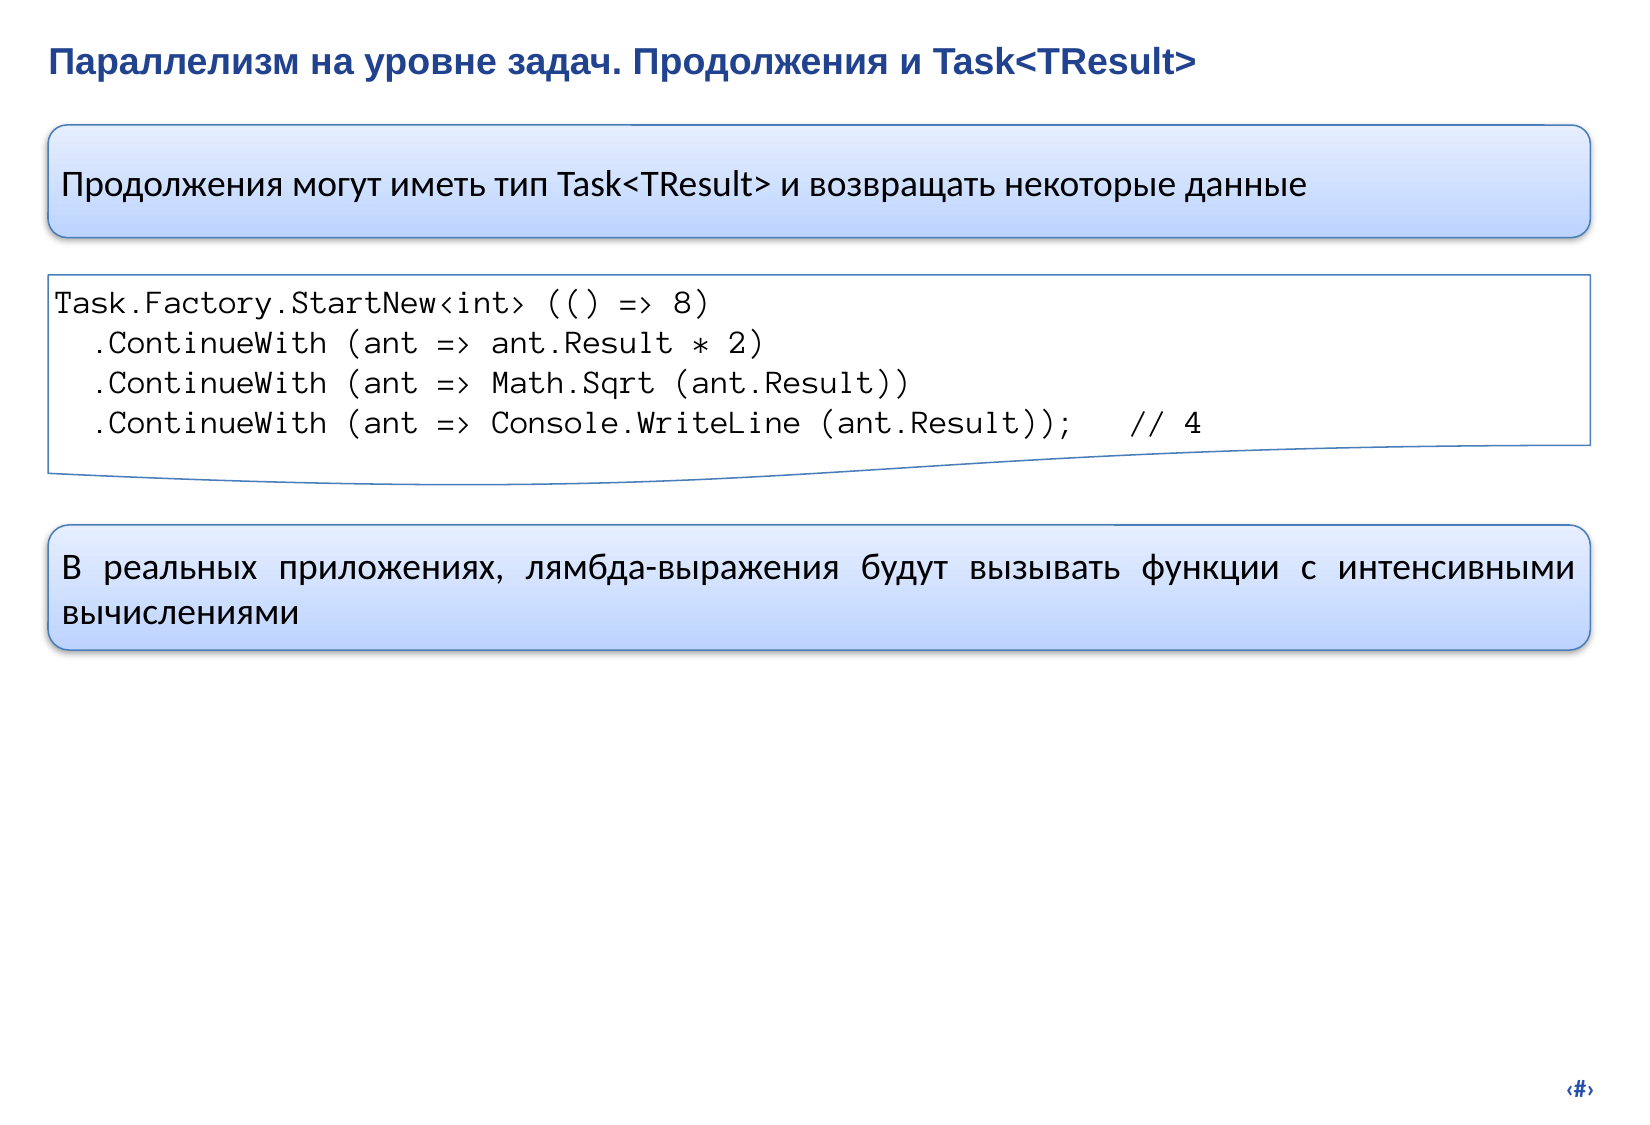

# Параллелизм на уровне задач. Продолжения и Task<TResult>

Продолжения могут иметь тип Task<TResult> и возвращать некоторые данные

Task.Factory.StartNew<int> (() => 8)
  .ContinueWith (ant => ant.Result * 2)
  .ContinueWith (ant => Math.Sqrt (ant.Result))
  .ContinueWith (ant => Console.WriteLine (ant.Result));   // 4

В реальных приложениях, лямбда-выражения будут вызывать функции с интенсивными вычислениями